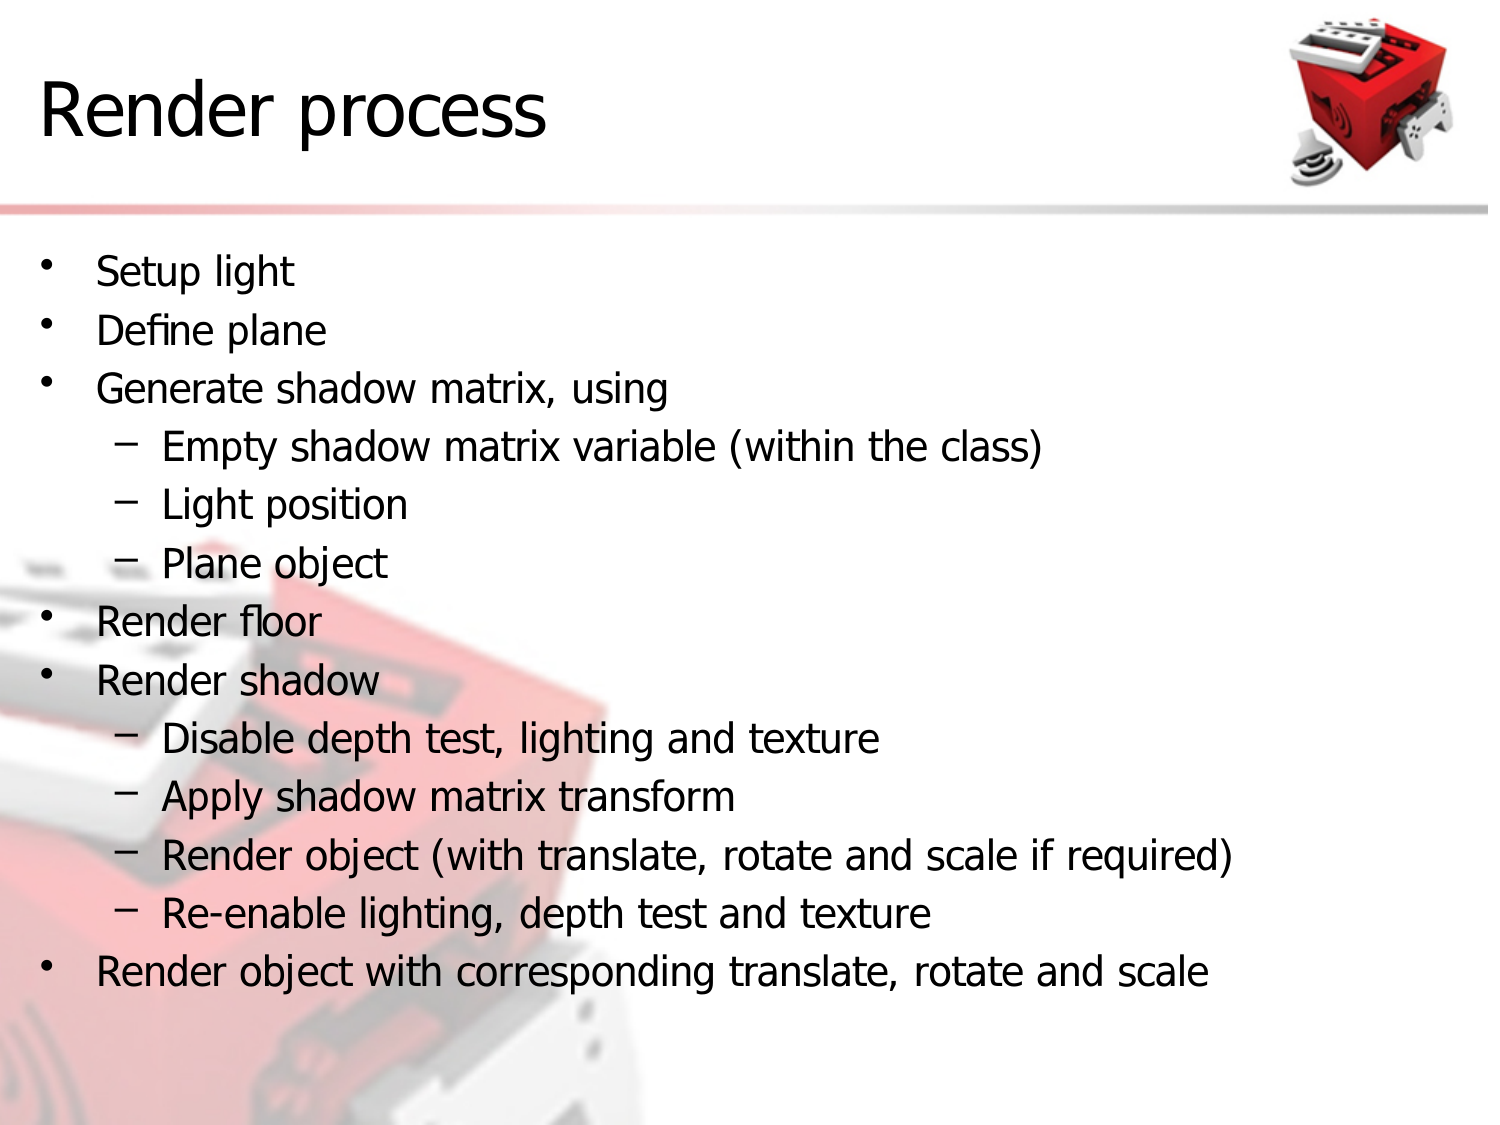

# Render process
Setup light
Define plane
Generate shadow matrix, using
Empty shadow matrix variable (within the class)
Light position
Plane object
Render floor
Render shadow
Disable depth test, lighting and texture
Apply shadow matrix transform
Render object (with translate, rotate and scale if required)
Re-enable lighting, depth test and texture
Render object with corresponding translate, rotate and scale